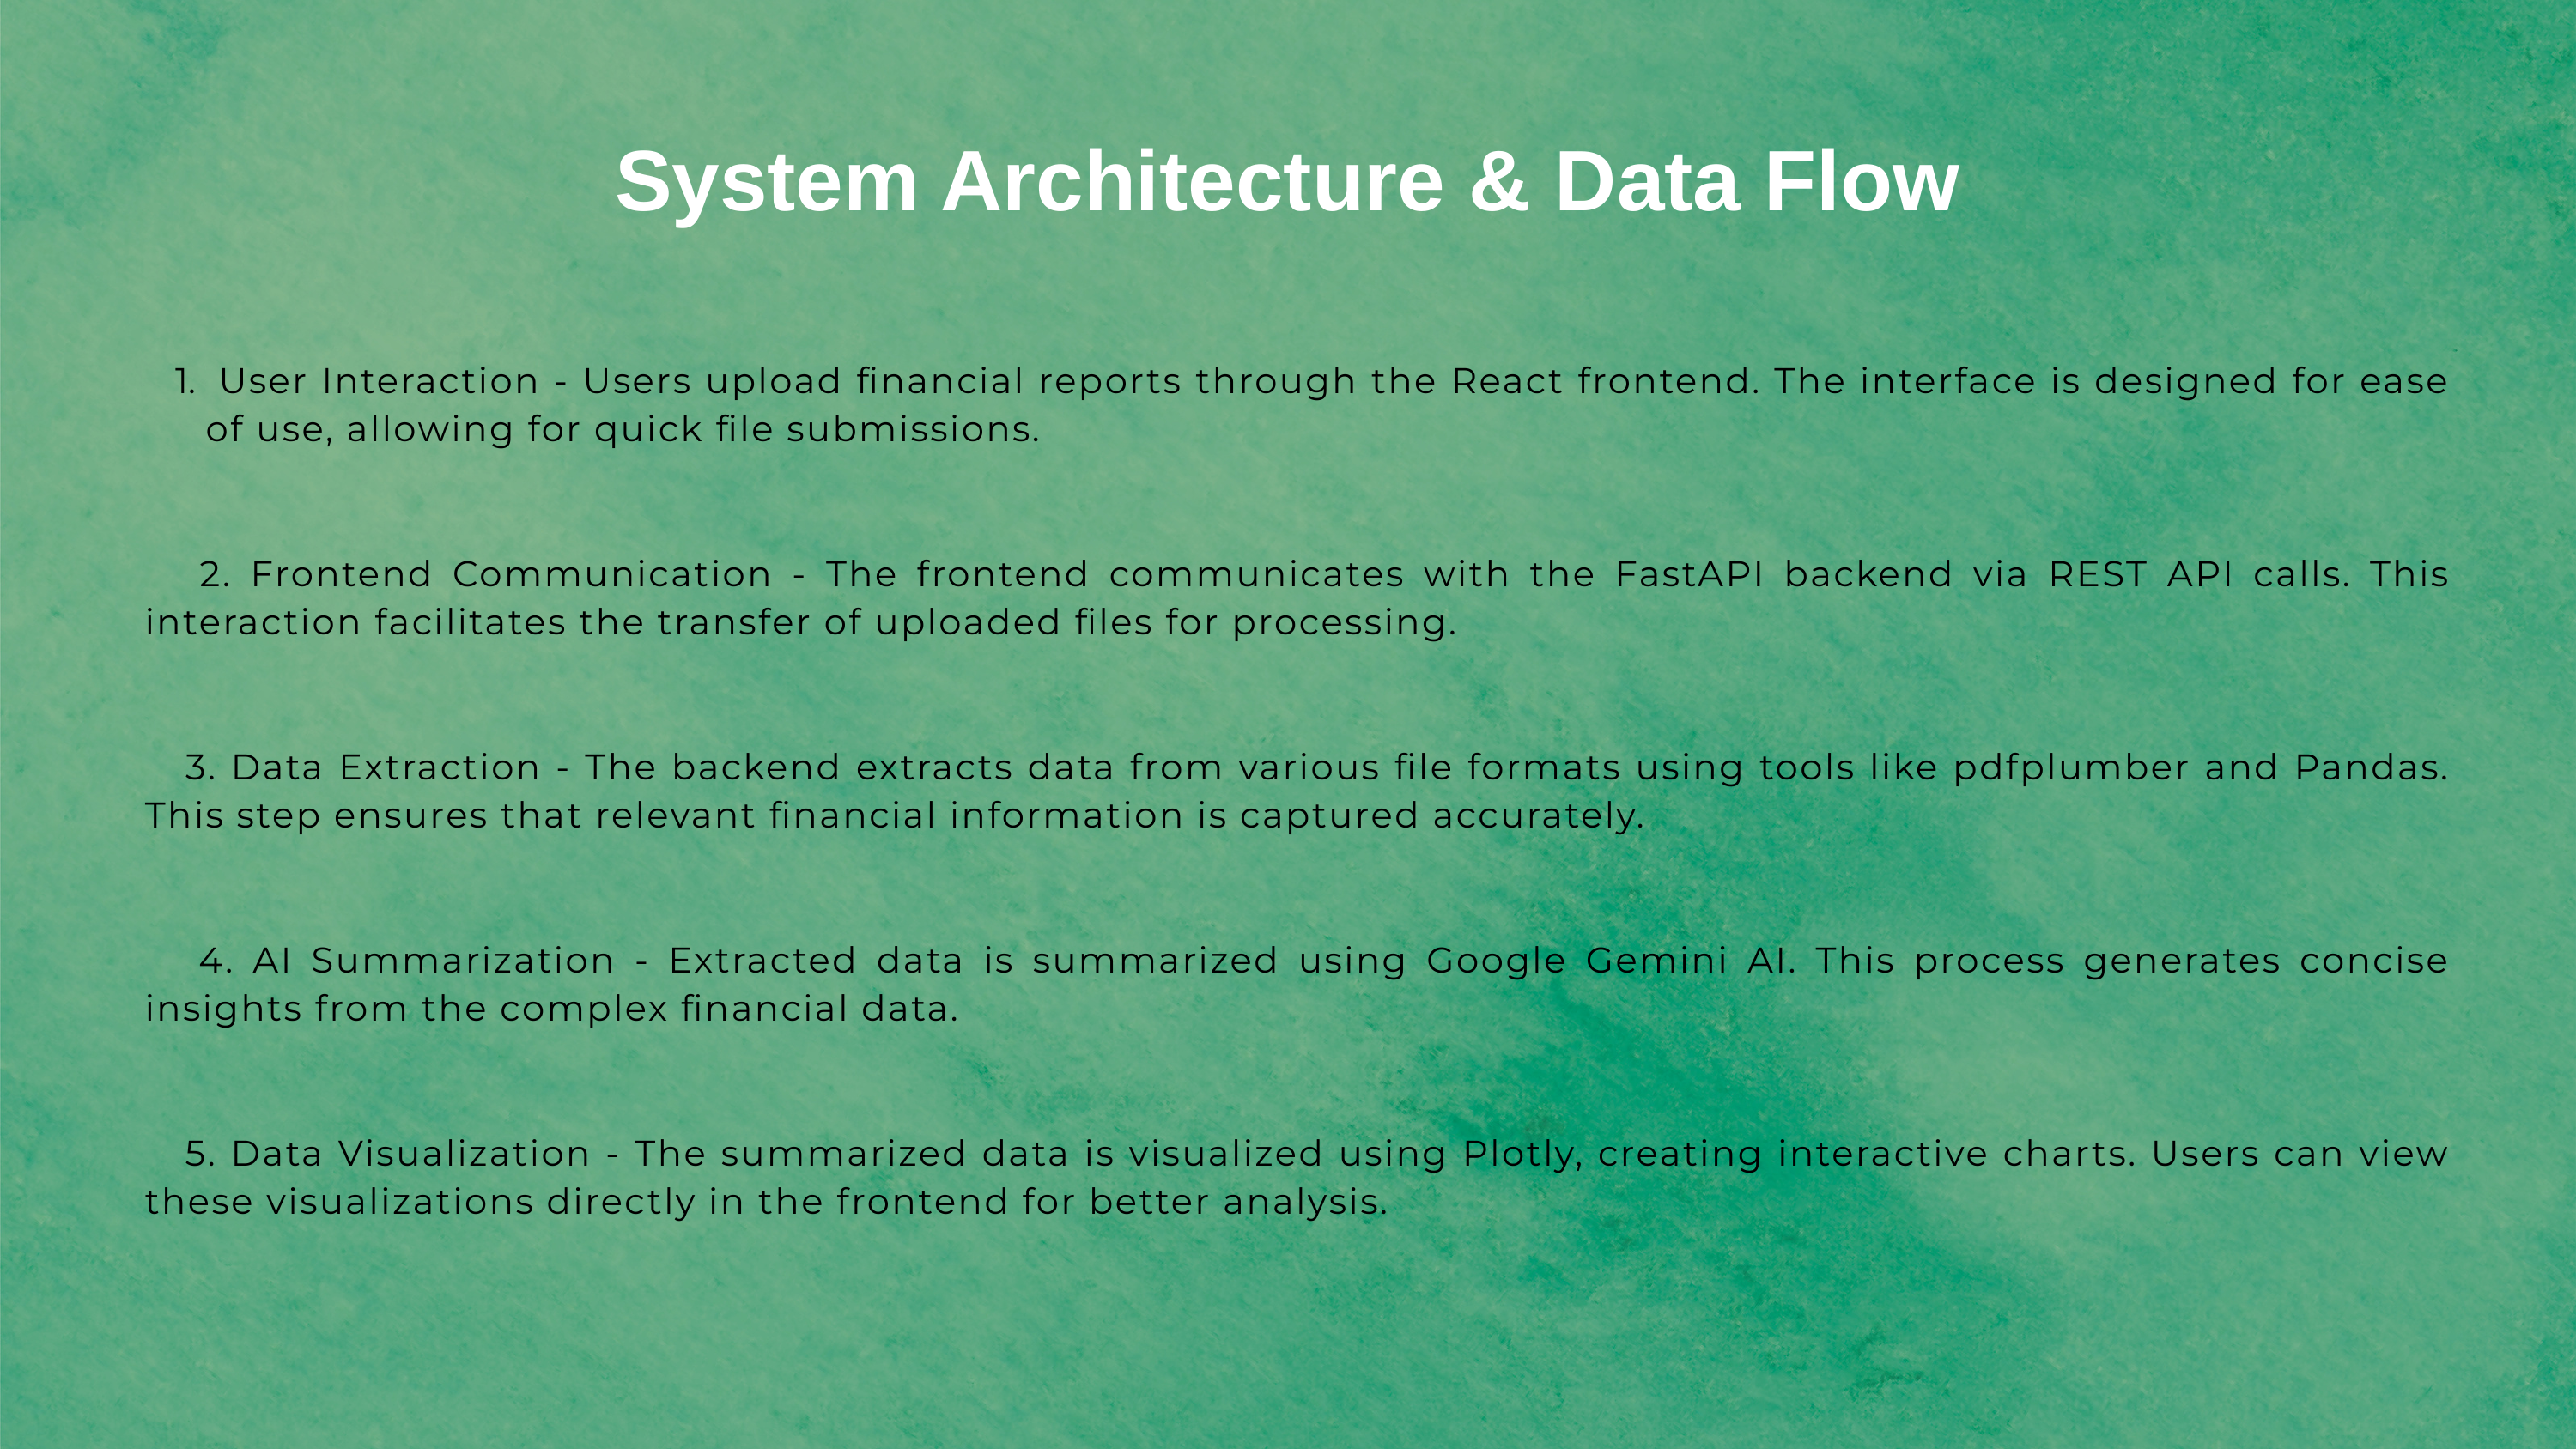

System Architecture & Data Flow
 User Interaction - Users upload financial reports through the React frontend. The interface is designed for ease of use, allowing for quick file submissions.

   2. Frontend Communication - The frontend communicates with the FastAPI backend via REST API calls. This interaction facilitates the transfer of uploaded files for processing.

   3. Data Extraction - The backend extracts data from various file formats using tools like pdfplumber and Pandas. This step ensures that relevant financial information is captured accurately.

   4. AI Summarization - Extracted data is summarized using Google Gemini AI. This process generates concise insights from the complex financial data.

   5. Data Visualization - The summarized data is visualized using Plotly, creating interactive charts. Users can view these visualizations directly in the frontend for better analysis.